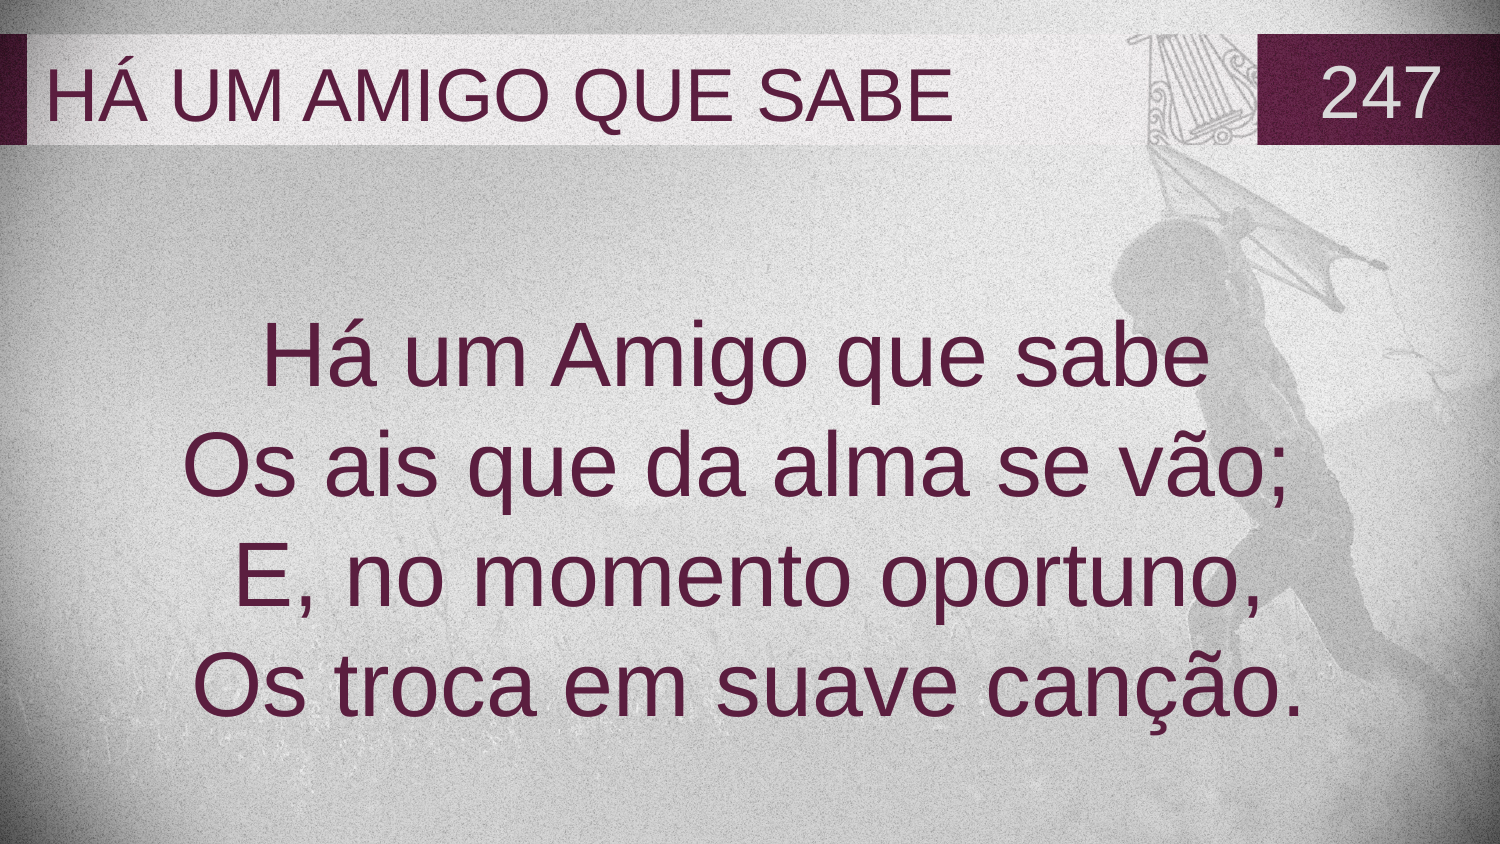

# HÁ UM AMIGO QUE SABE
247
Há um Amigo que sabe
Os ais que da alma se vão;
E, no momento oportuno,
Os troca em suave canção.